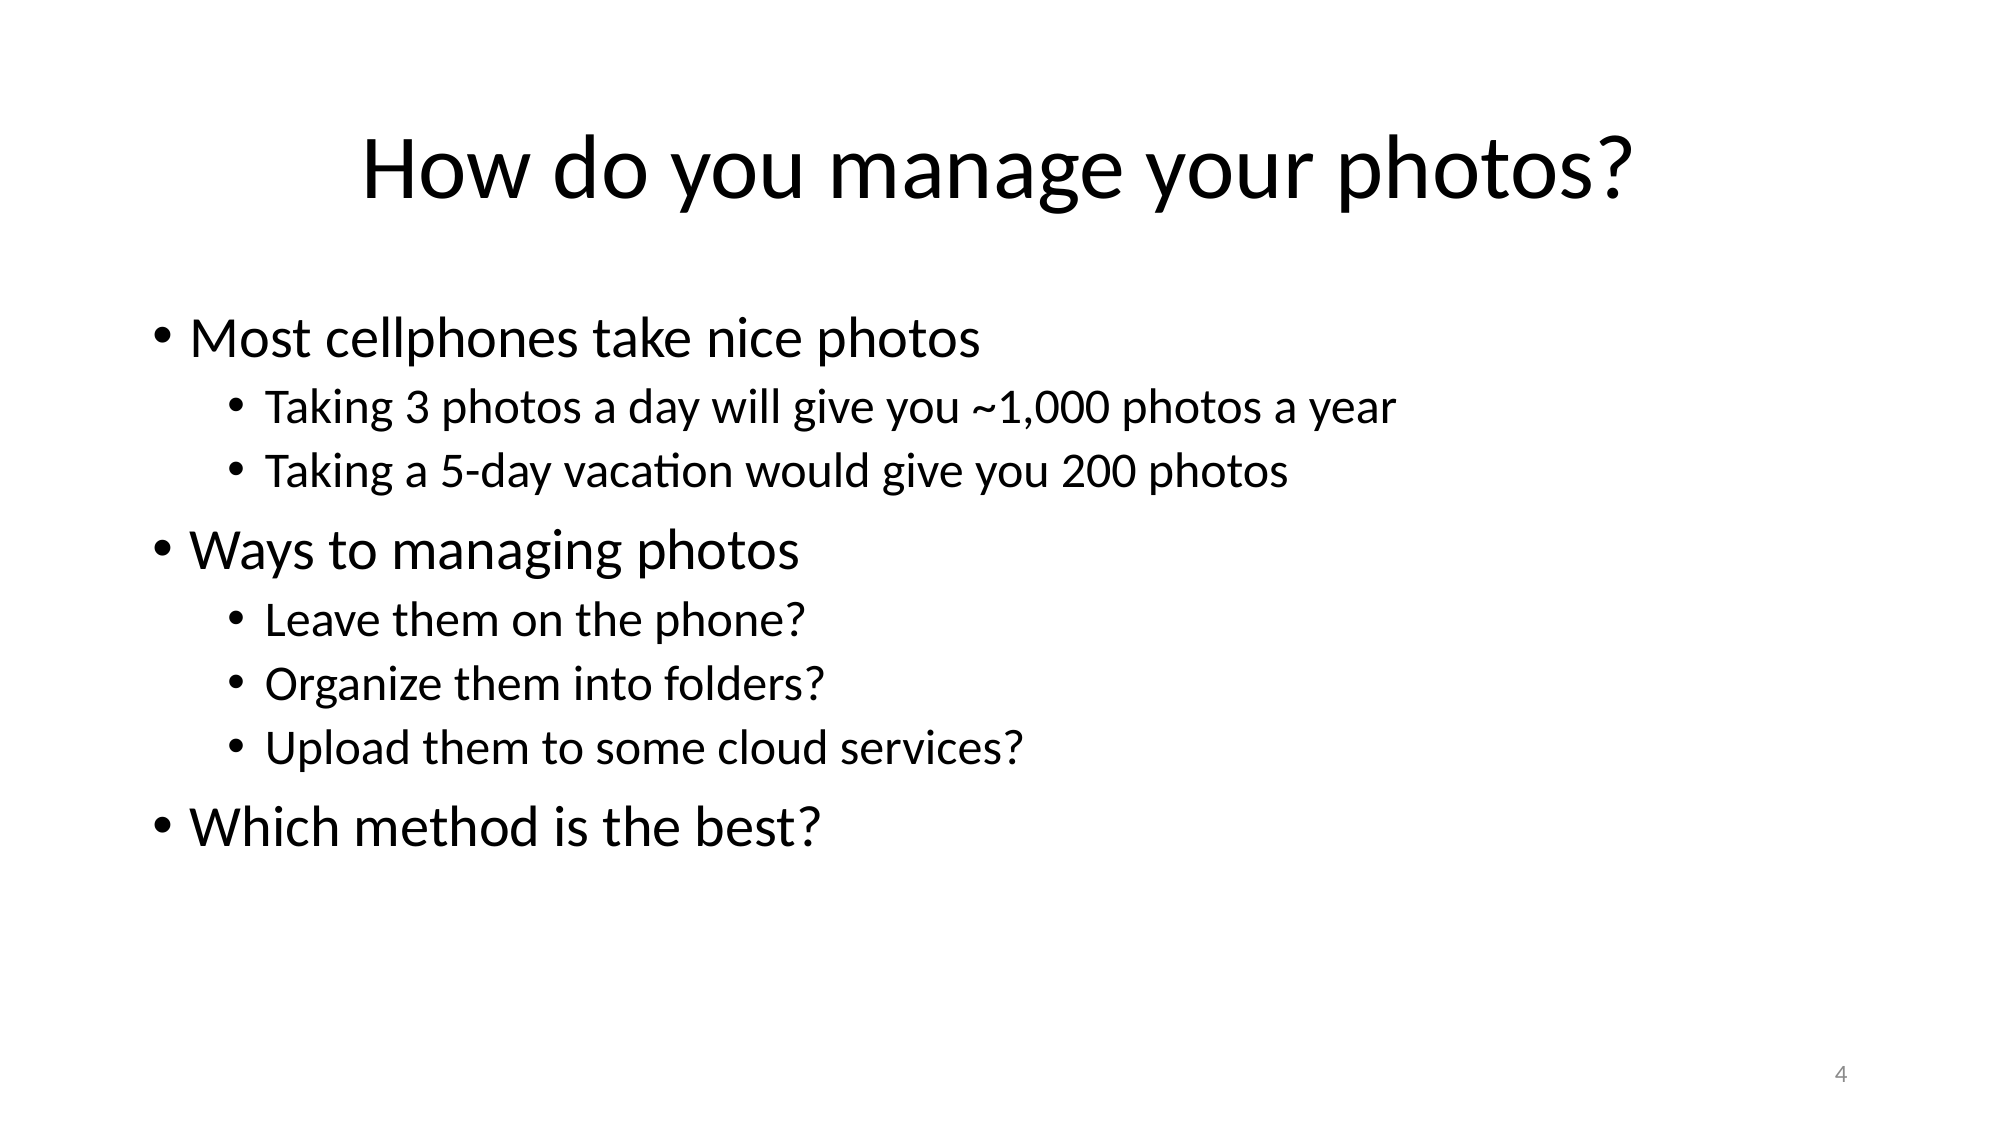

# How do you manage your photos?
Most cellphones take nice photos
Taking 3 photos a day will give you ~1,000 photos a year
Taking a 5-day vacation would give you 200 photos
Ways to managing photos
Leave them on the phone?
Organize them into folders?
Upload them to some cloud services?
Which method is the best?

4